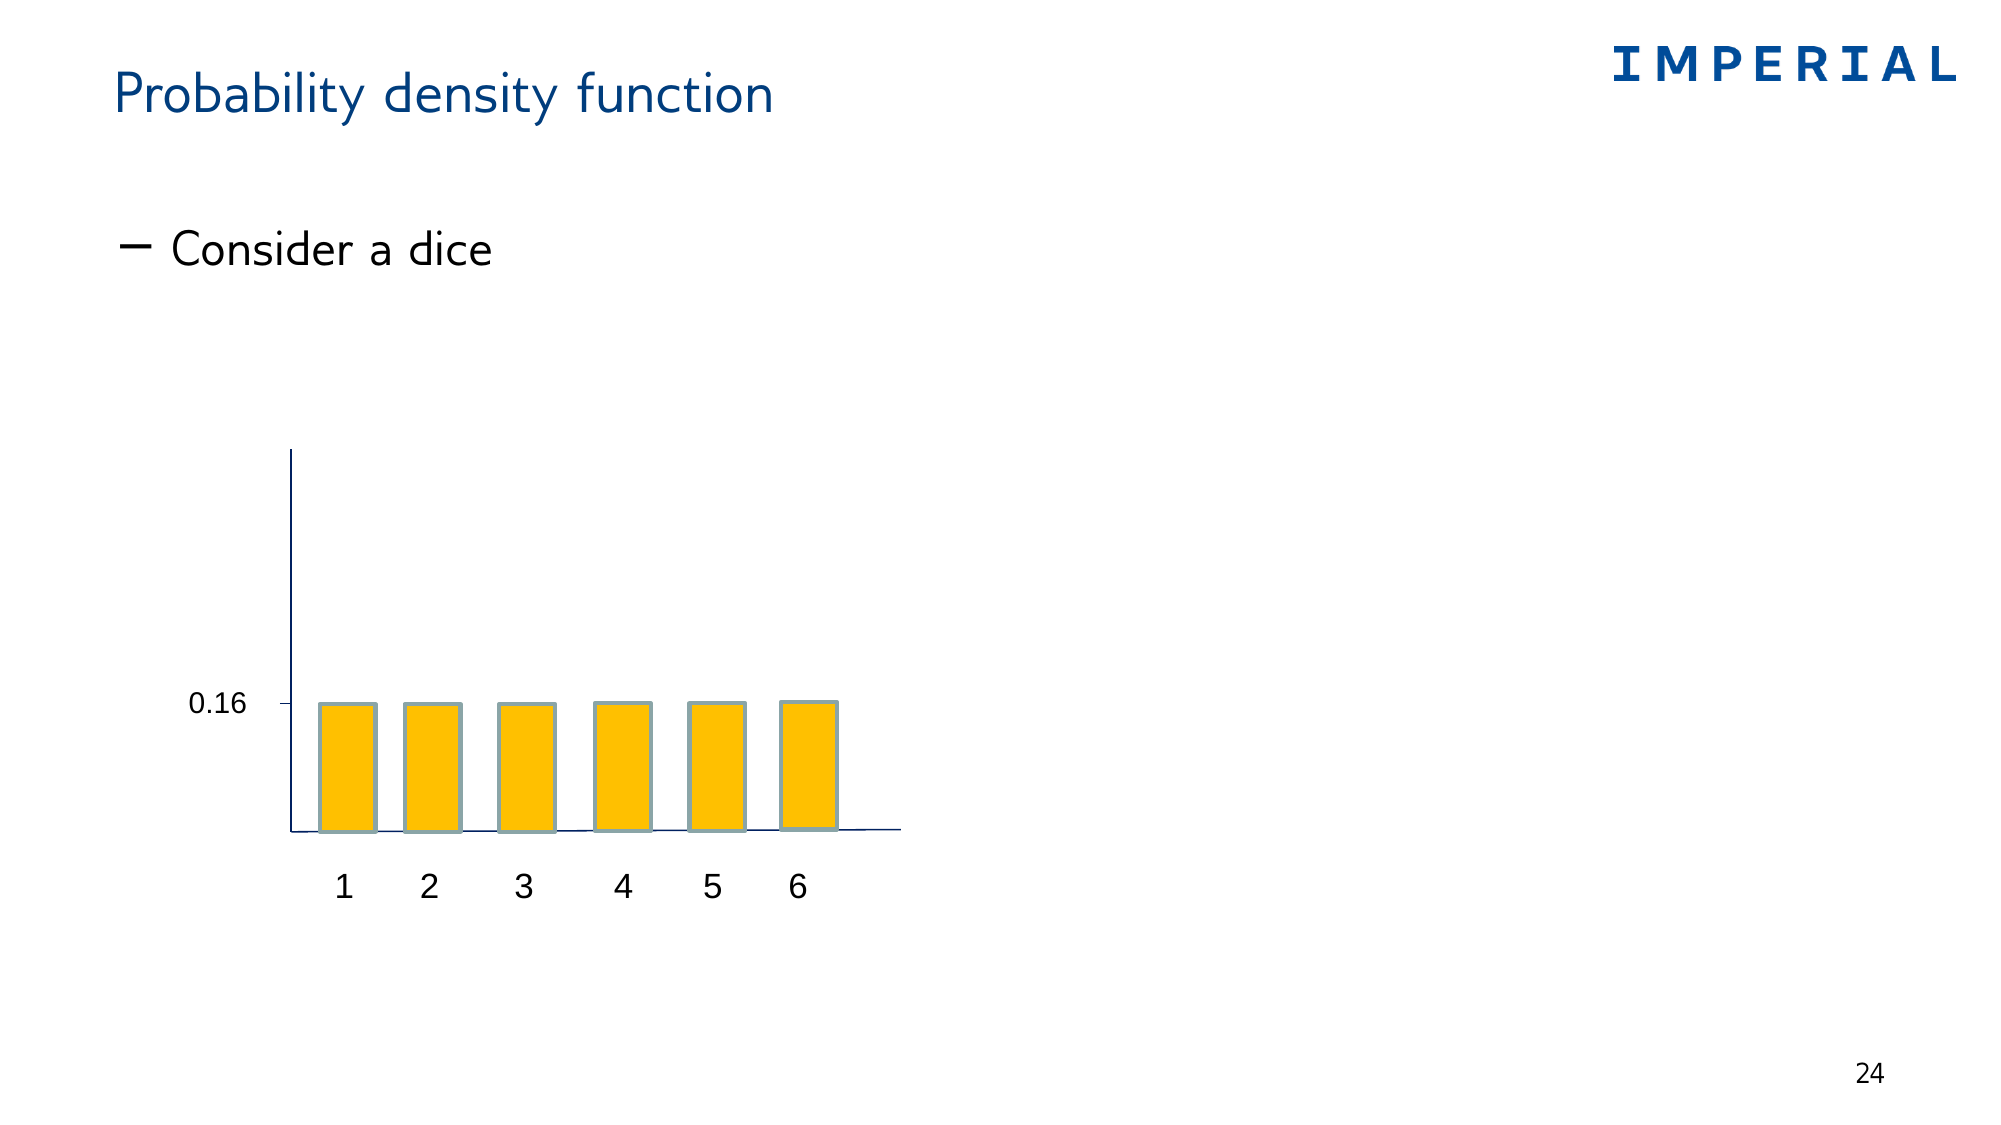

# Probability density function
Consider a dice
0.16

4
6
5
2
3
1
24